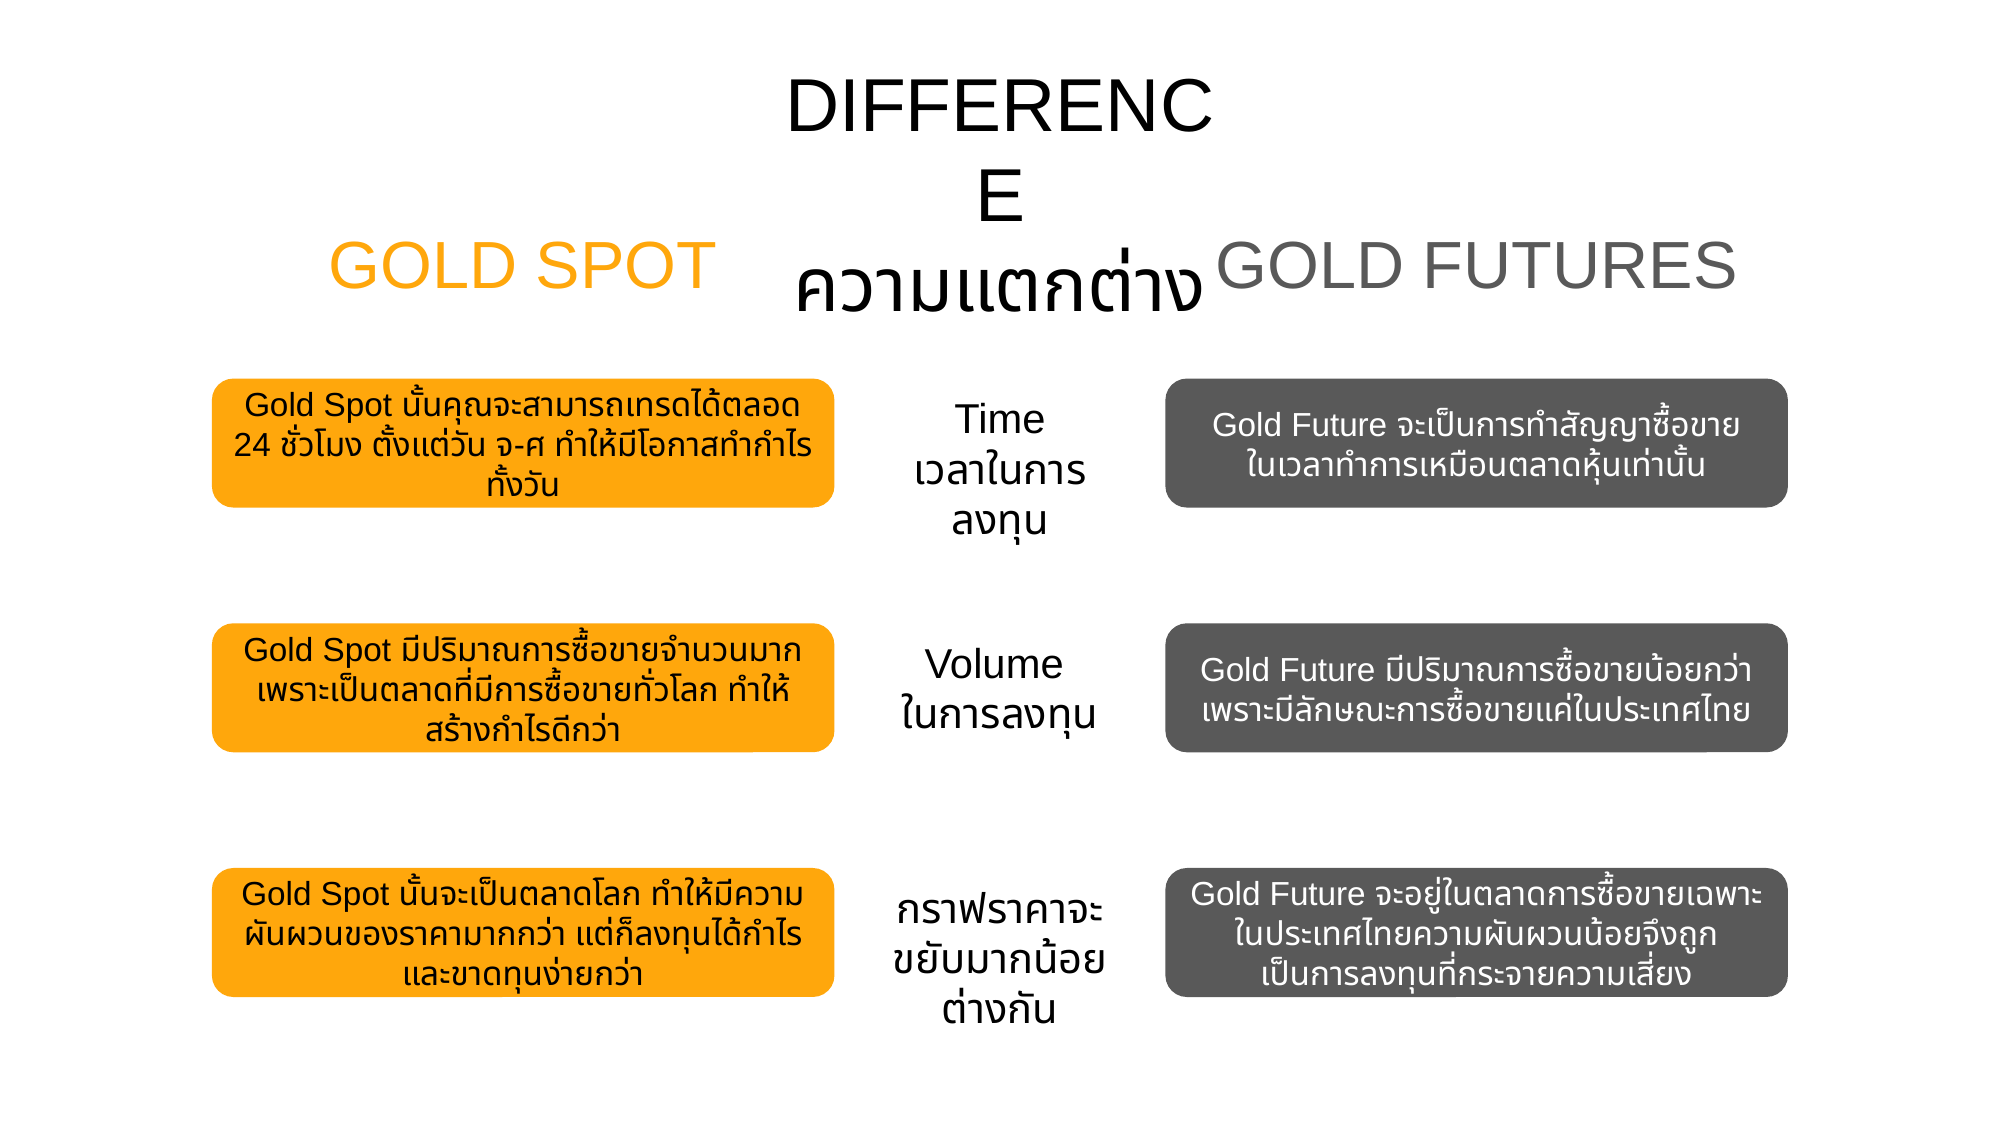

DIFFERENCE
ความแตกต่าง
GOLD FUTURES
GOLD SPOT
Gold Spot นั้นคุณจะสามารถเทรดได้ตลอด 24 ชั่วโมง ตั้งแต่วัน จ-ศ ทำให้มีโอกาสทำกำไรทั้งวัน
Gold Future จะเป็นการทำสัญญาซื้อขาย
ในเวลาทำการเหมือนตลาดหุ้นเท่านั้น
Time
เวลาในการลงทุน
Gold Spot มีปริมาณการซื้อขายจำนวนมาก
เพราะเป็นตลาดที่มีการซื้อขายทั่วโลก ทำให้สร้างกำไรดีกว่า
Gold Future มีปริมาณการซื้อขายน้อยกว่า
เพราะมีลักษณะการซื้อขายแค่ในประเทศไทย
Volume
ในการลงทุน
Gold Spot นั้นจะเป็นตลาดโลก ทำให้มีความผันผวนของราคามากกว่า แต่ก็ลงทุนได้กำไรและขาดทุนง่ายกว่า
Gold Future จะอยู่ในตลาดการซื้อขายเฉพาะในประเทศไทยความผันผวนน้อยจึงถูกเป็นการลงทุนที่กระจายความเสี่ยง
กราฟราคาจะขยับมากน้อยต่างกัน